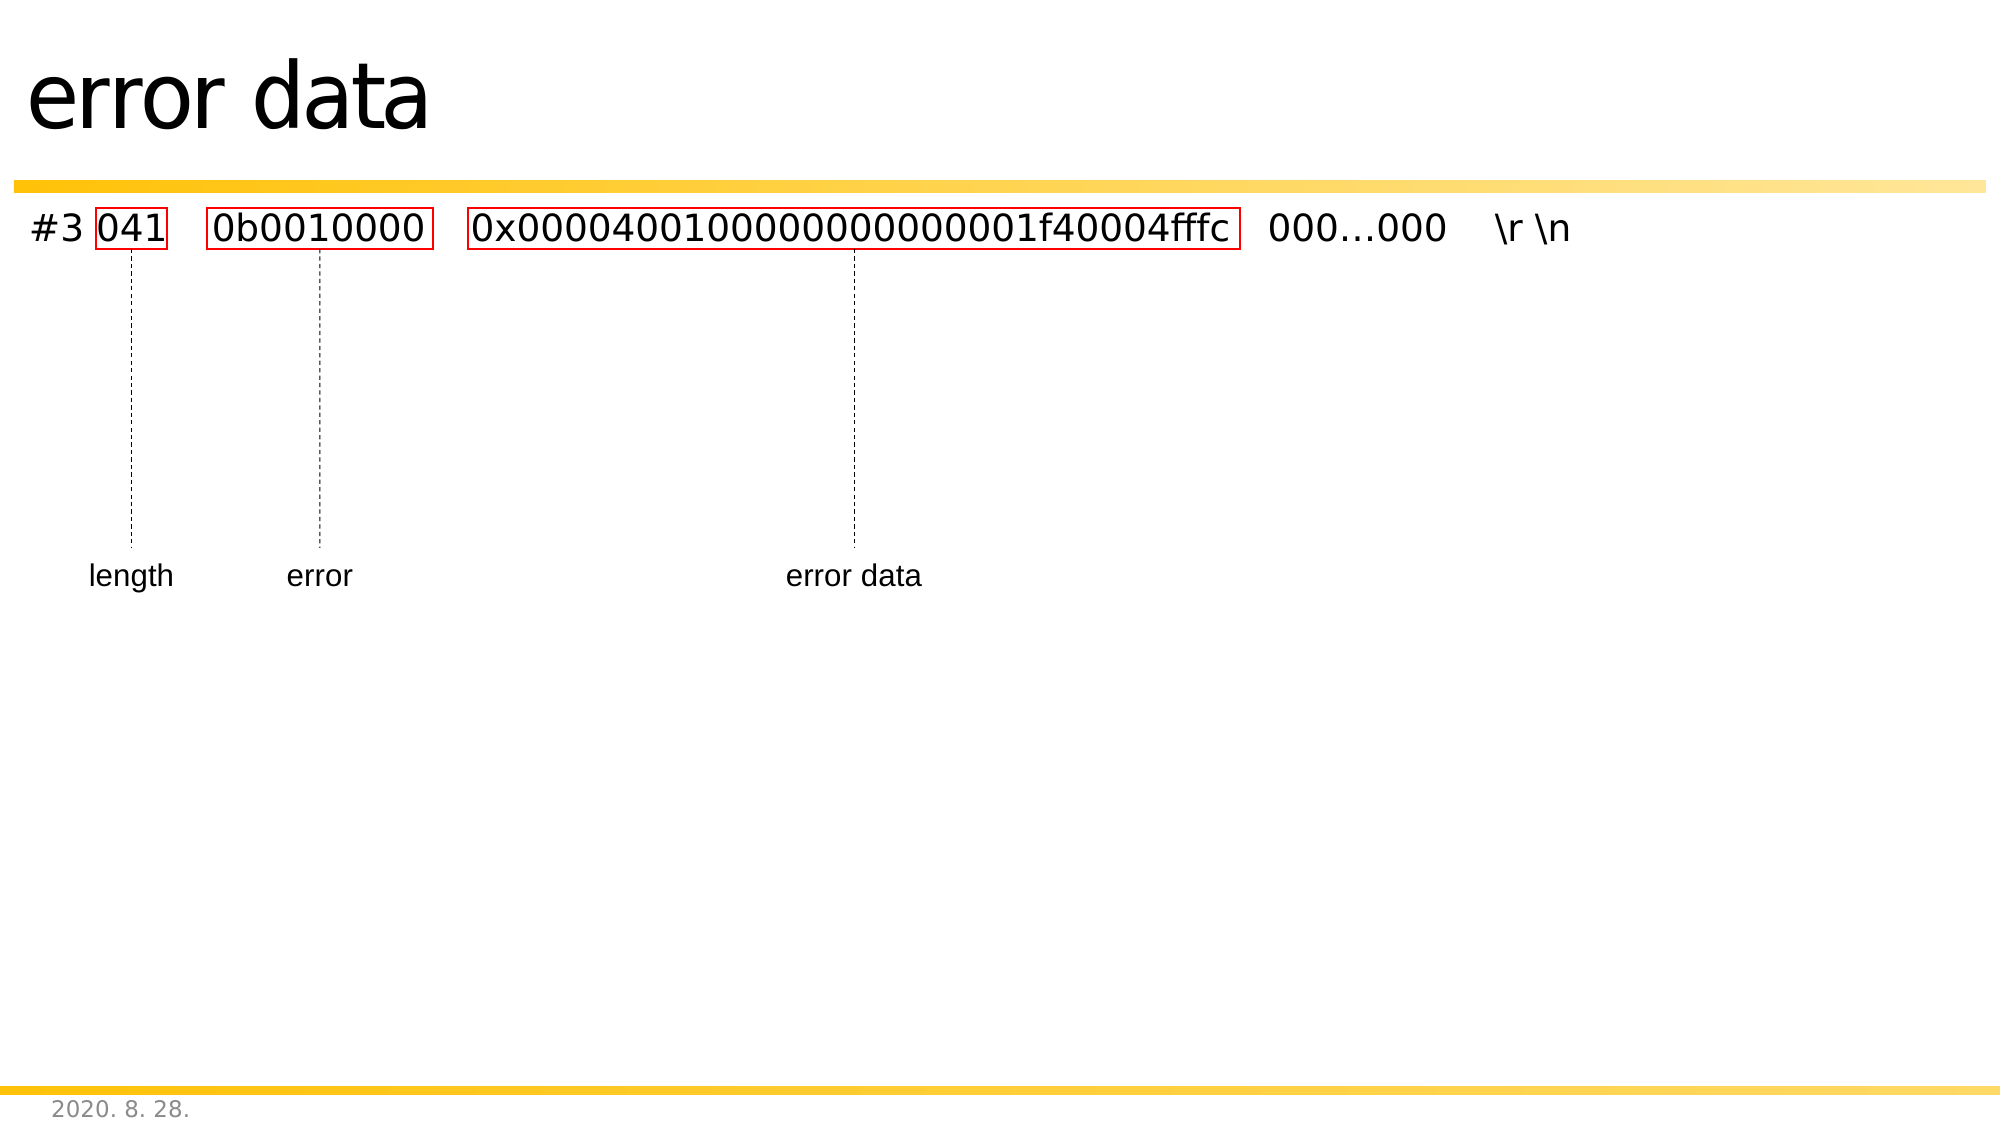

# error data
#3 041
0b0010000
0x0000400100000000000001f40004fffc
000…000
\r \n

length
error
error data
2020. 8. 28.